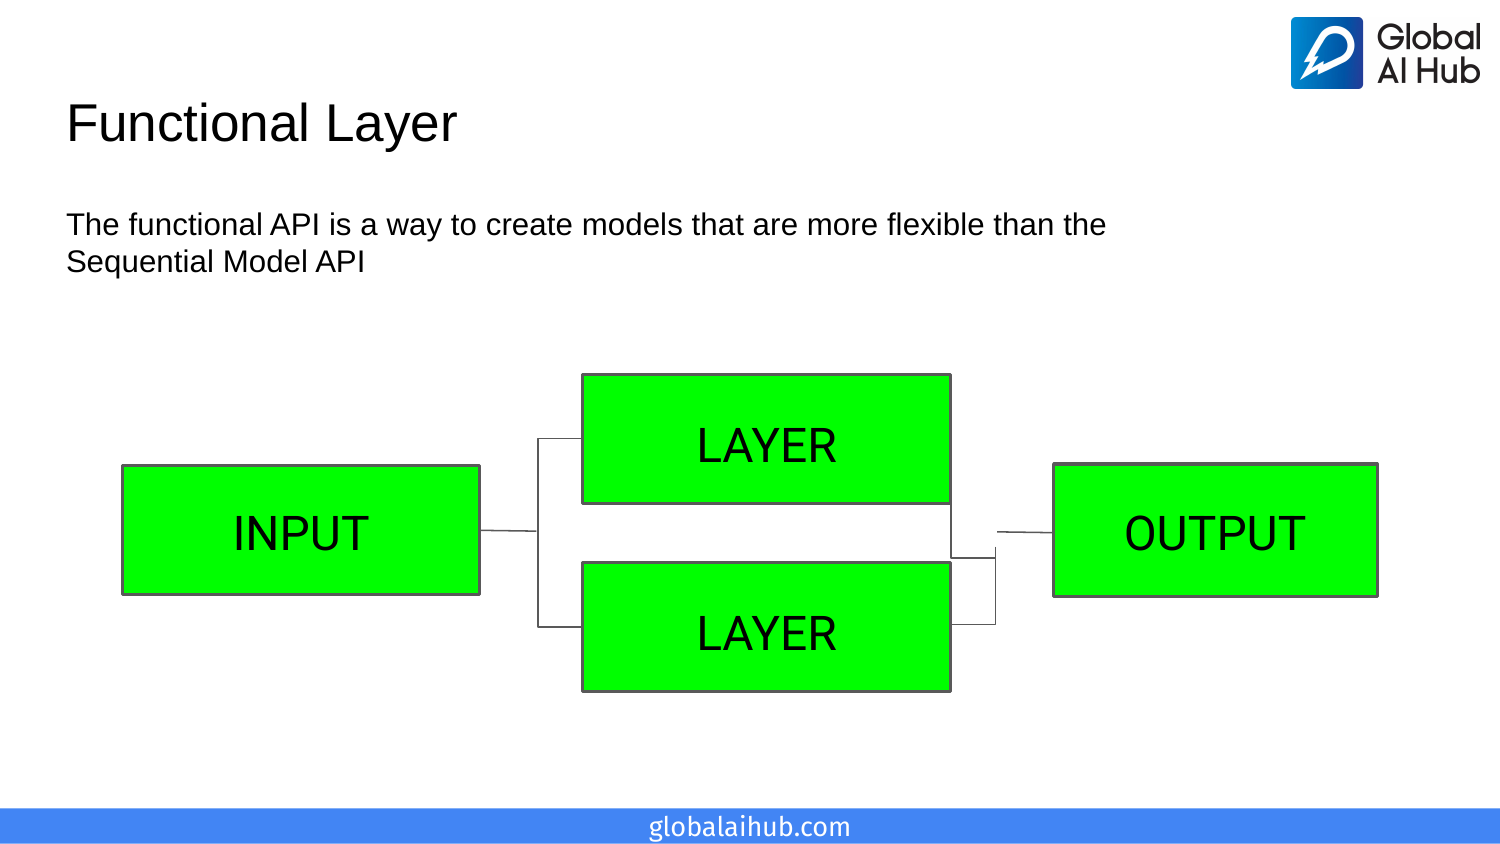

# Functional Layer
The functional API is a way to create models that are more flexible than the
Sequential Model API

LAYER

INPUT
OUTPUT

LAYER